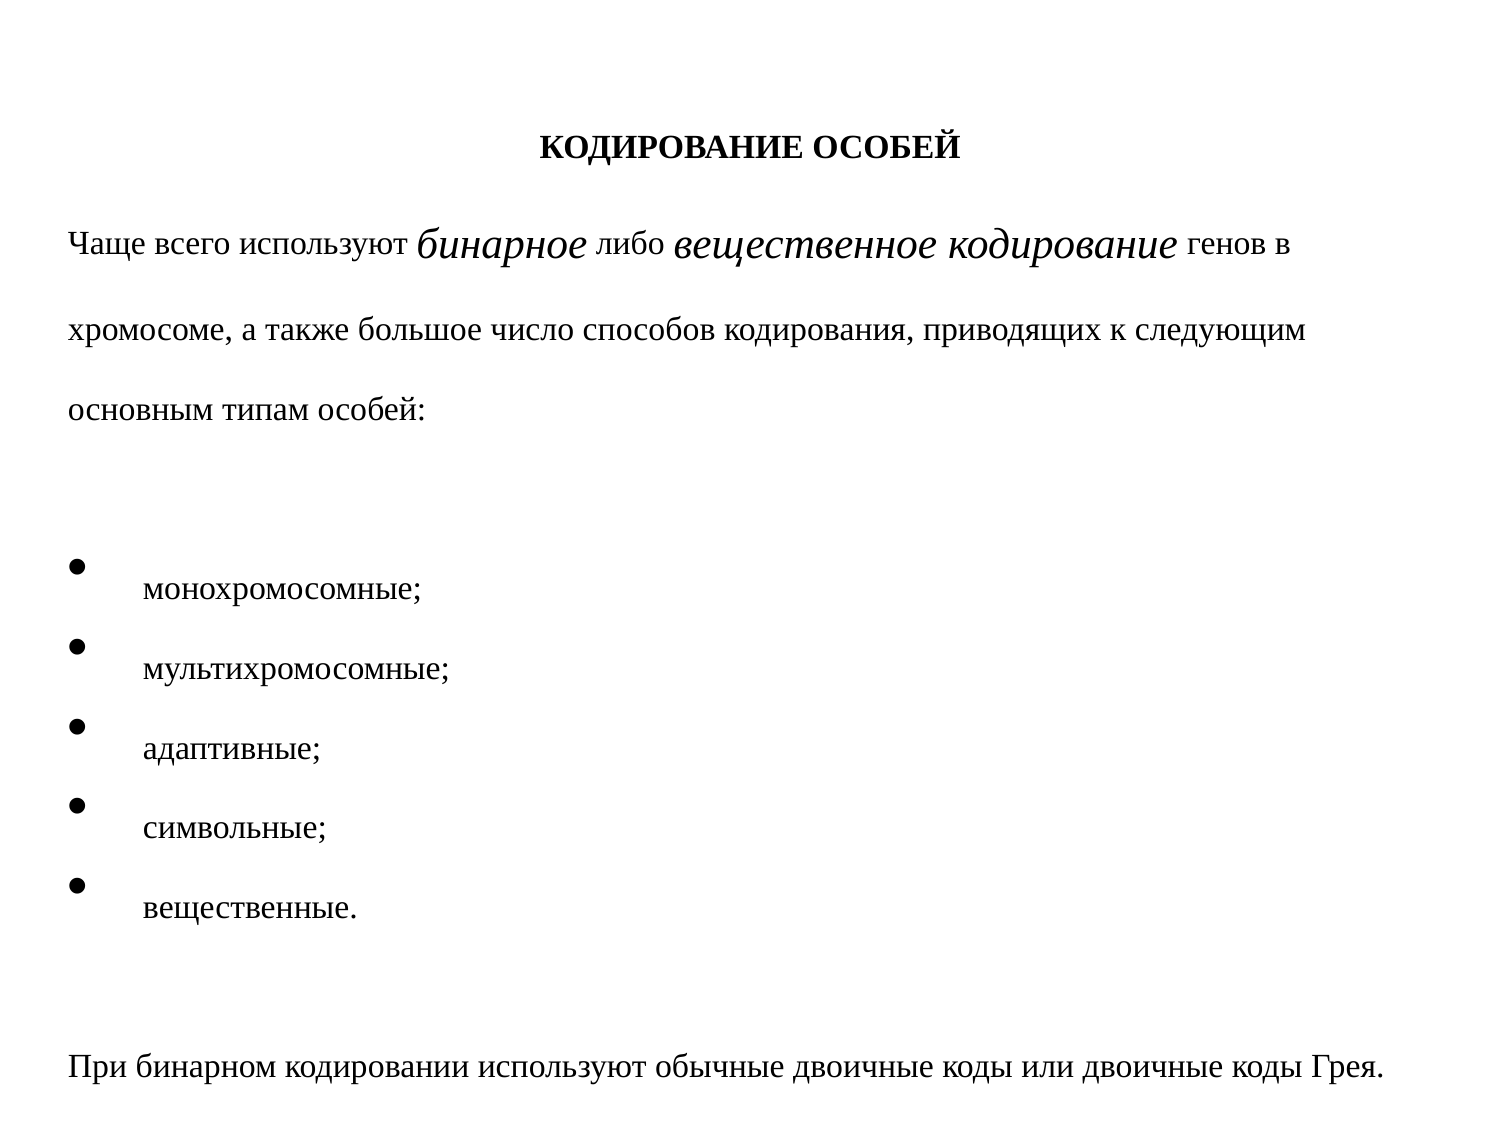

КОДИРОВАНИЕ ОСОБЕЙ
Чаще всего используют бинарное либо вещественное кодирование генов в хромосоме, а также большое число способов кодирования, приводящих к следующим основным типам особей:

монохромосомные;
мультихромосомные;
адаптивные;
символьные;
вещественные.

При бинарном кодировании используют обычные двоичные коды или двоичные коды Грея. Последние в большинстве случаев обеспечивают более высокую эффективность эволюционных алгоритмов. Это связано с тем, что расстояние Хемминга между обычными бинарными хромосомами, как мера их близости, может не отражать близость соответствующих фенотипов (например, числа семь и восемь различаются в этом случае в четырех разрядах). В случае использования кода Грея такая ситуация не имеет места.